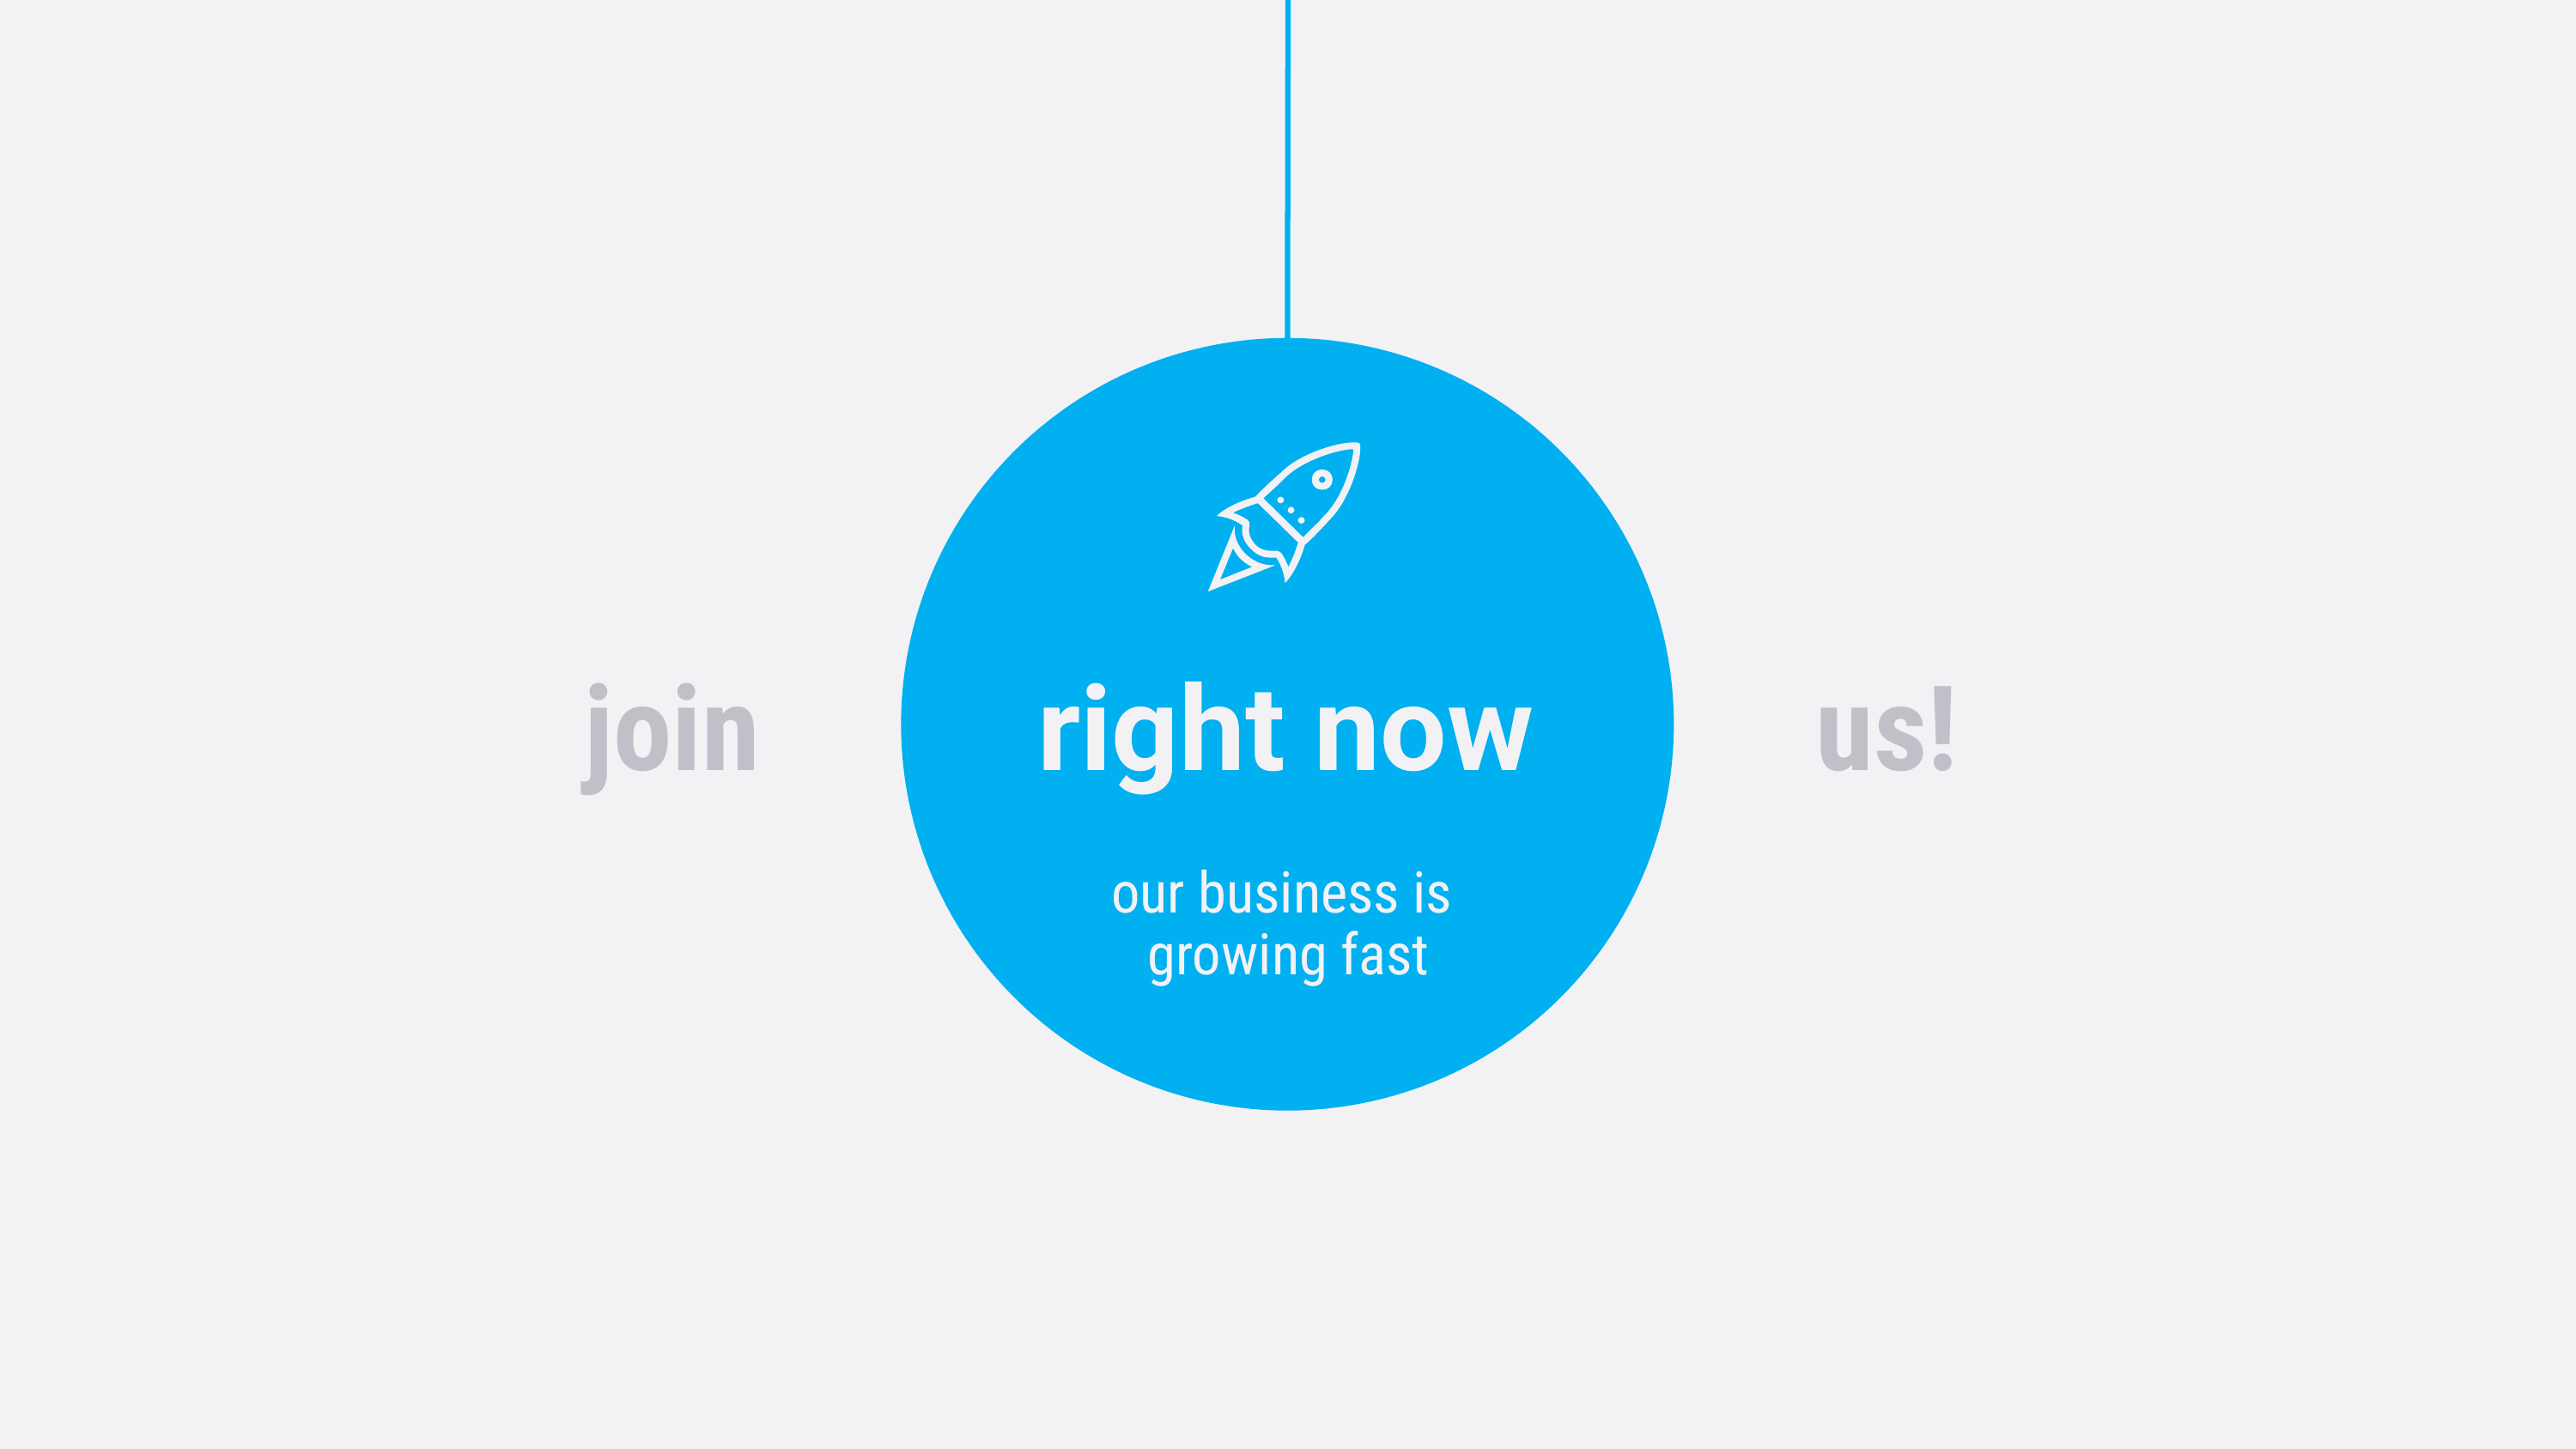

join
us!
right now
our business is
growing fast